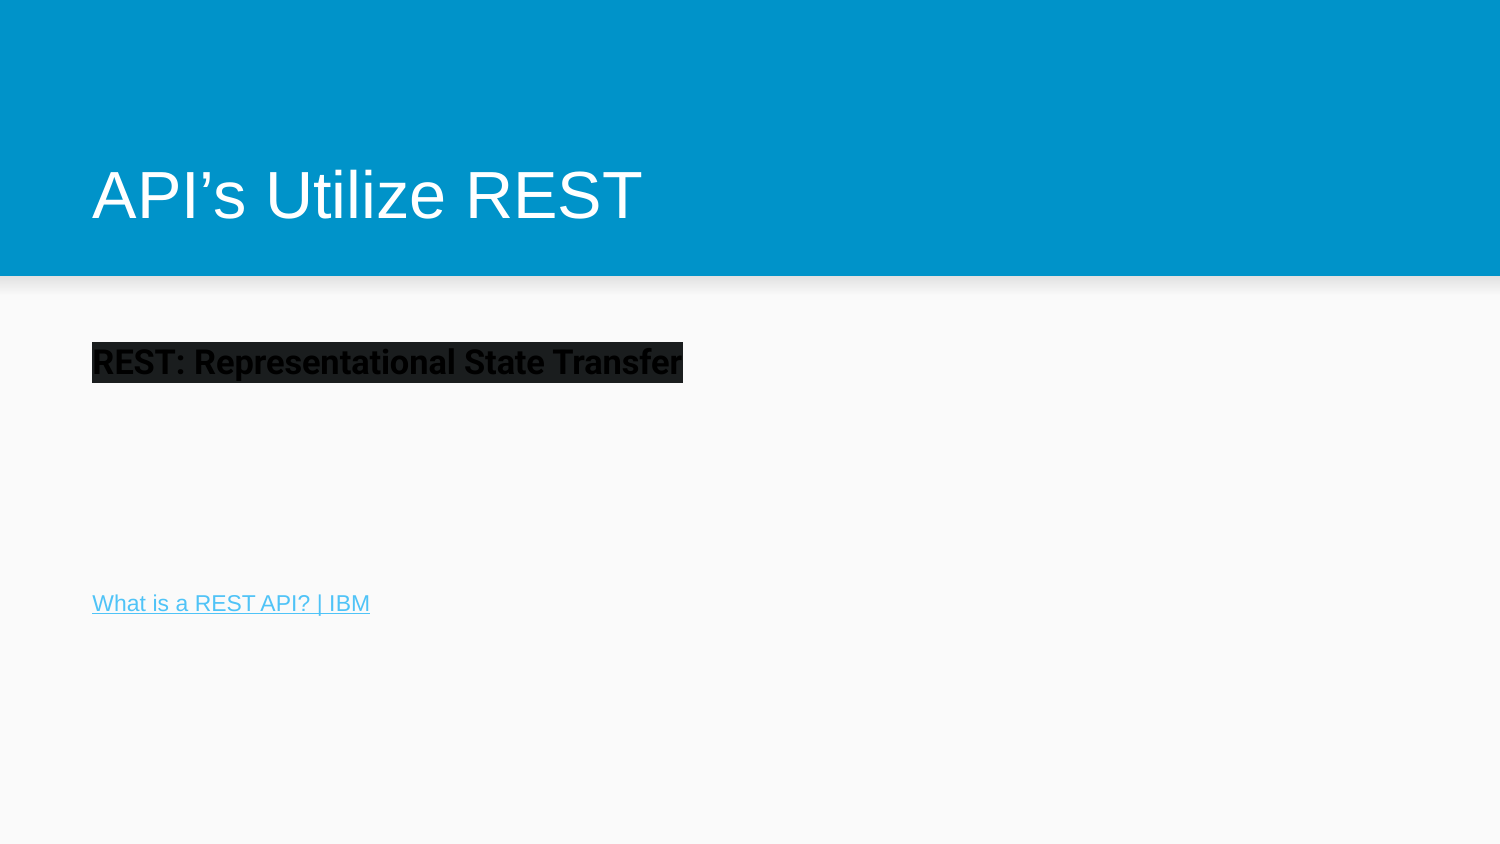

# API’s Utilize REST
REST: Representational State Transfer

What is a REST API? | IBM